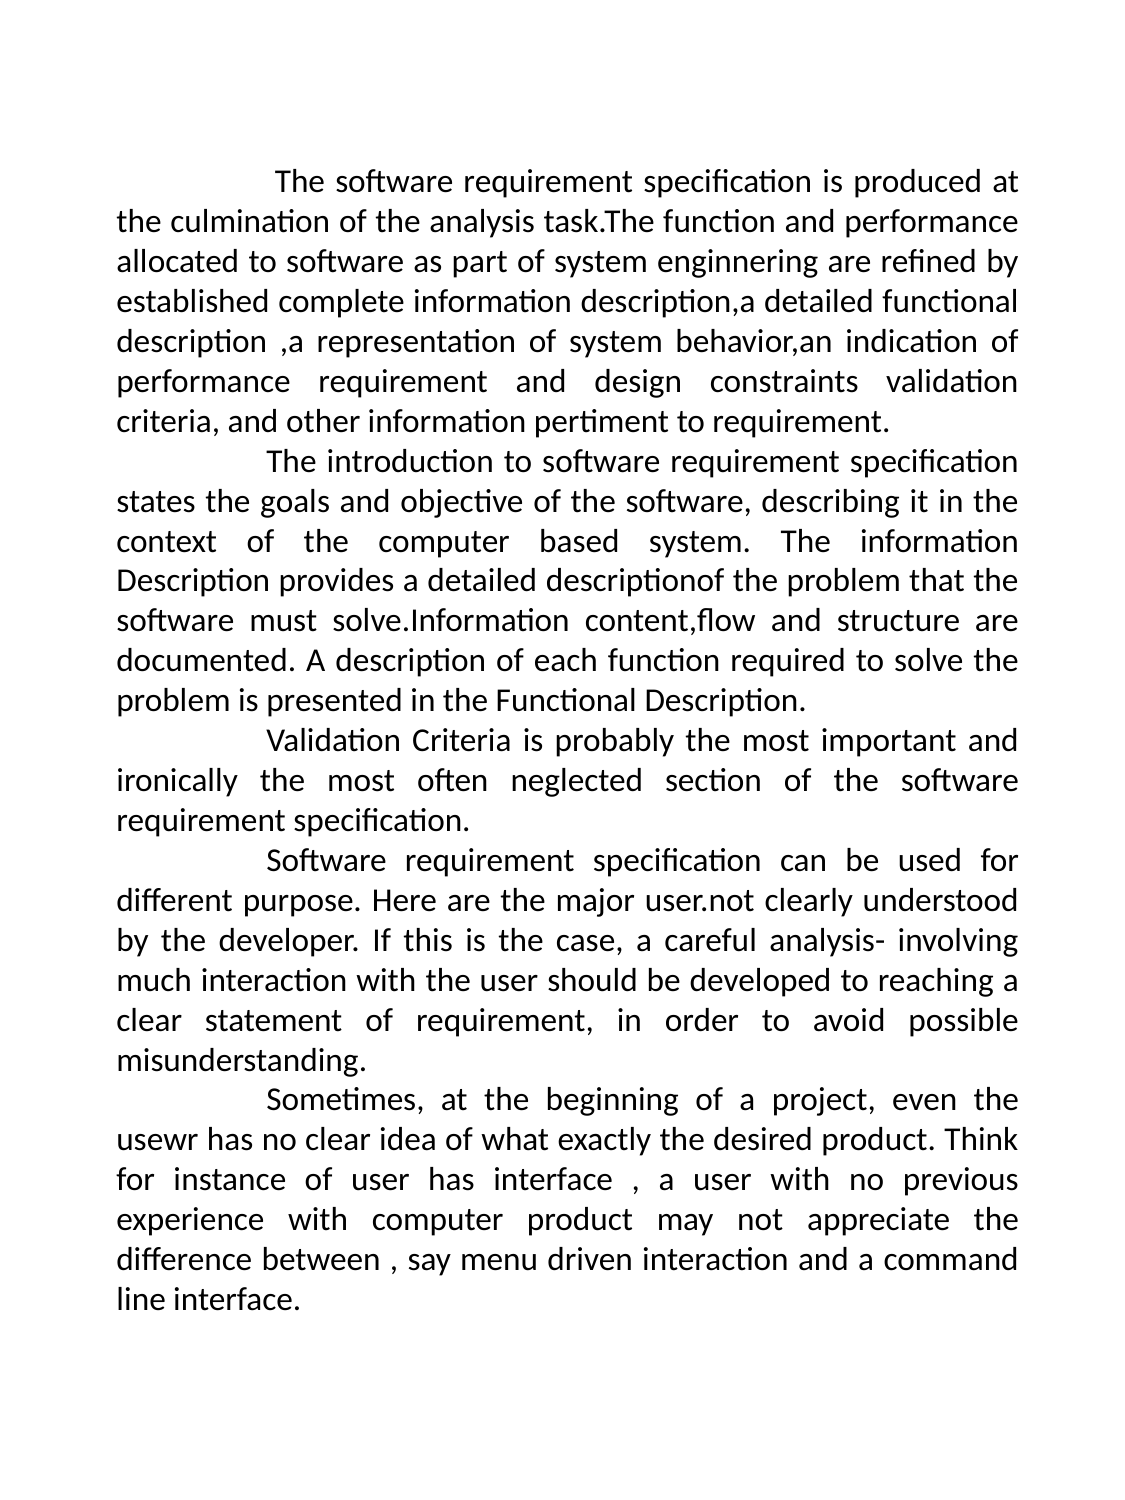

The software requirement specification is produced at the culmination of the analysis task.The function and performance allocated to software as part of system enginnering are refined by established complete information description,a detailed functional description ,a representation of system behavior,an indication of performance requirement and design constraints validation criteria, and other information pertiment to requirement.
	The introduction to software requirement specification states the goals and objective of the software, describing it in the context of the computer based system. The information Description provides a detailed descriptionof the problem that the software must solve.Information content,flow and structure are documented. A description of each function required to solve the problem is presented in the Functional Description.
	Validation Criteria is probably the most important and ironically the most often neglected section of the software requirement specification.
	Software requirement specification can be used for different purpose. Here are the major user.not clearly understood by the developer. If this is the case, a careful analysis- involving much interaction with the user should be developed to reaching a clear statement of requirement, in order to avoid possible misunderstanding.
	Sometimes, at the beginning of a project, even the usewr has no clear idea of what exactly the desired product. Think for instance of user has interface , a user with no previous experience with computer product may not appreciate the difference between , say menu driven interaction and a command line interface.